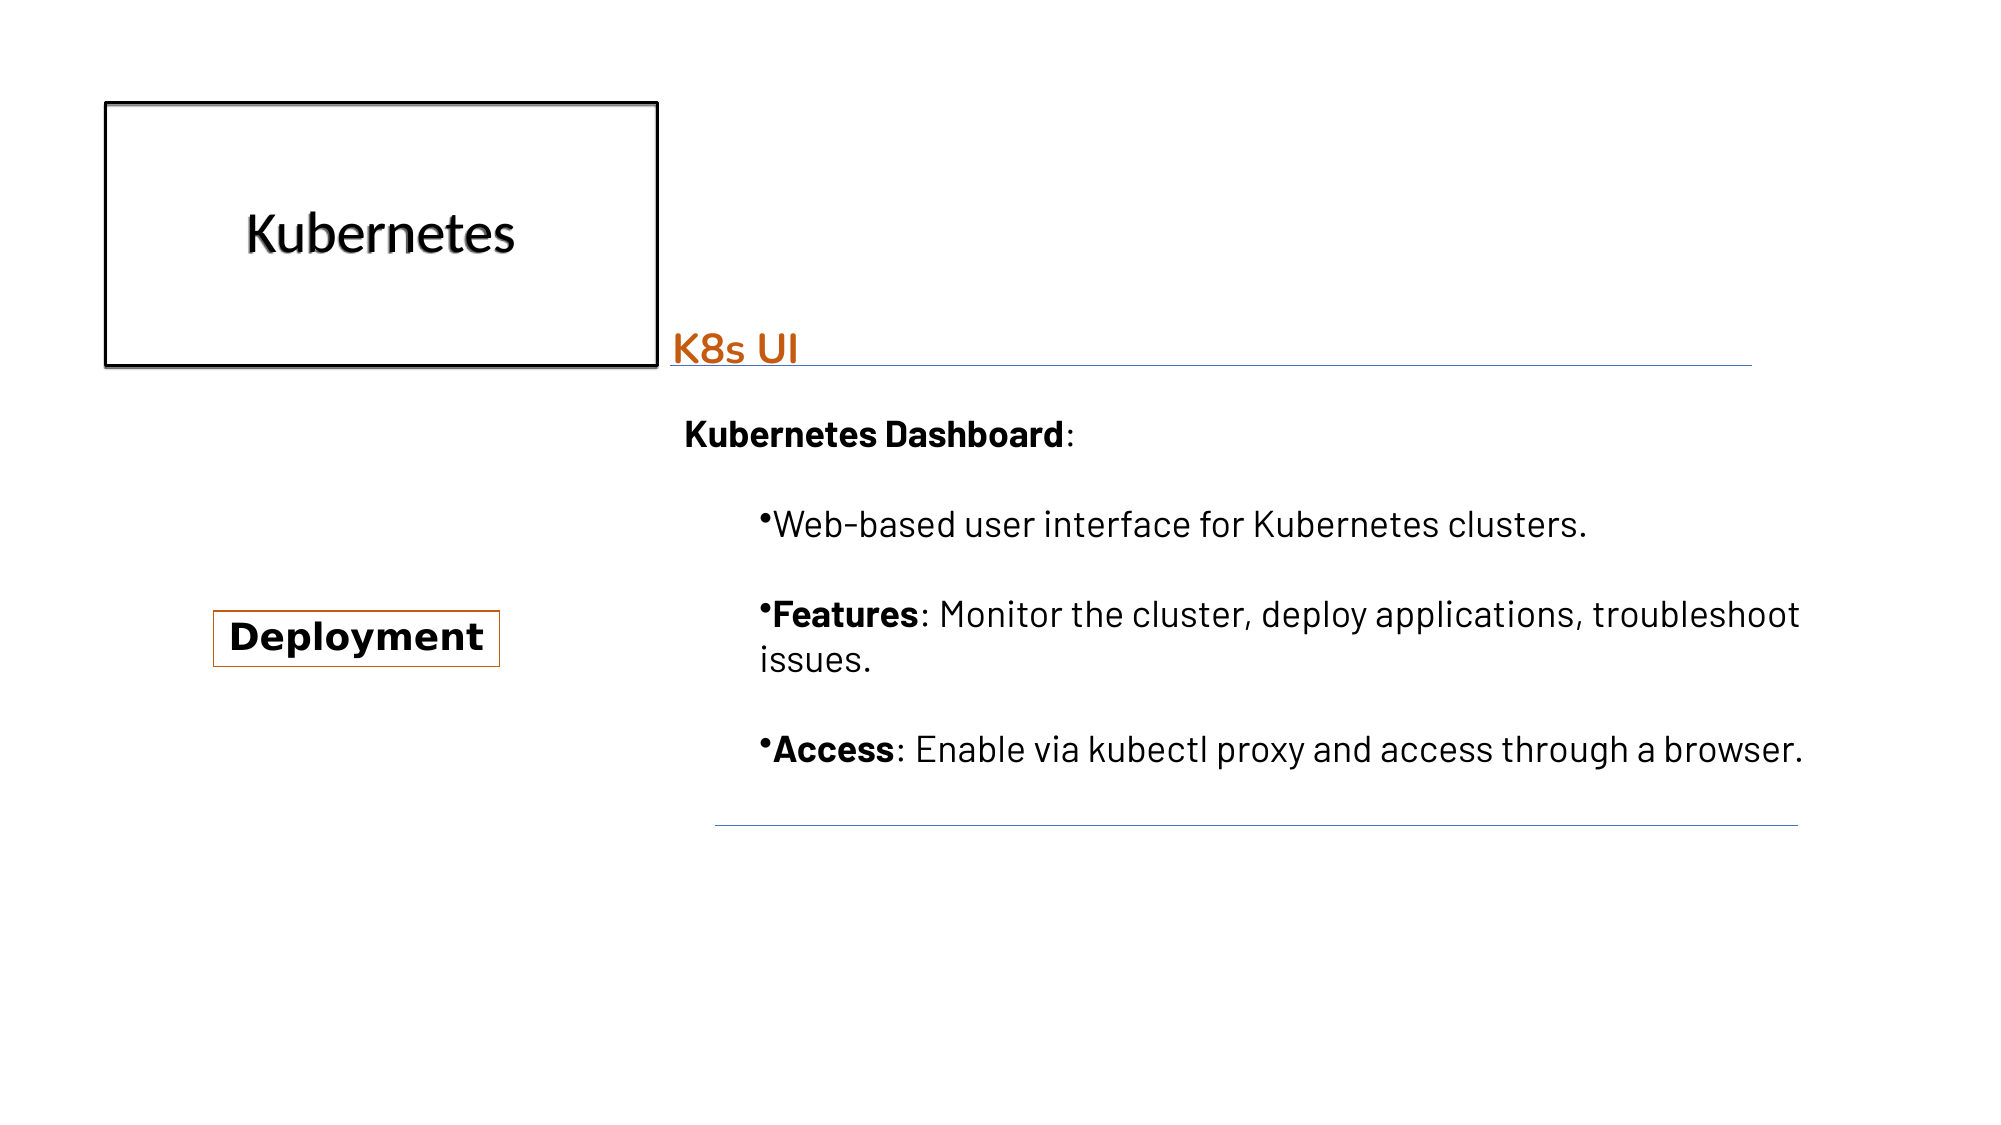

# Kubernetes
K8s UI
Kubernetes Dashboard:

Web-based user interface for Kubernetes clusters.

Features: Monitor the cluster, deploy applications, troubleshoot issues.

Access: Enable via kubectl proxy and access through a browser.

Deployment